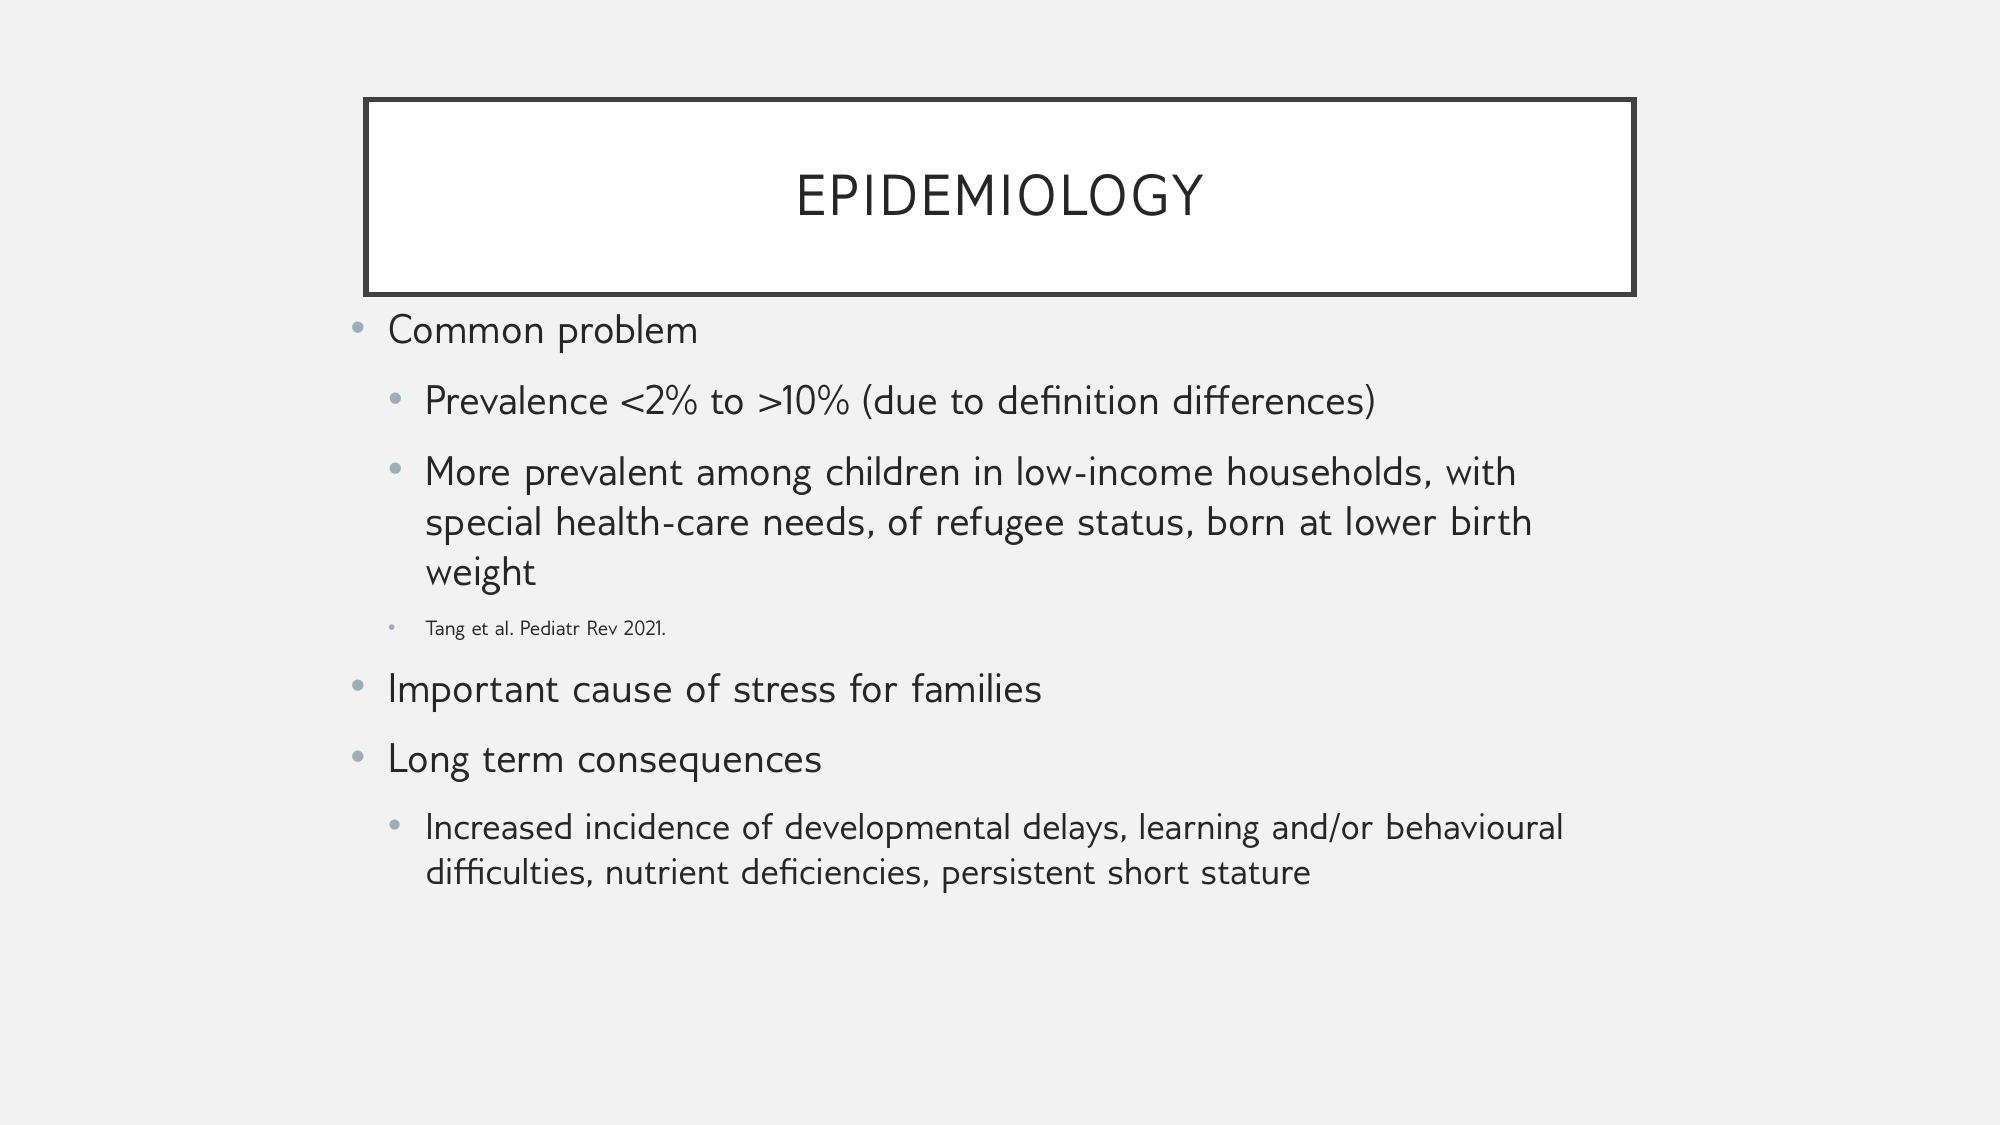

# Epidemiology
Common problem
Prevalence <2% to >10% (due to definition differences)
More prevalent among children in low-income households, with special health-care needs, of refugee status, born at lower birth weight
Tang et al. Pediatr Rev 2021.
Important cause of stress for families
Long term consequences
Increased incidence of developmental delays, learning and/or behavioural difficulties, nutrient deficiencies, persistent short stature